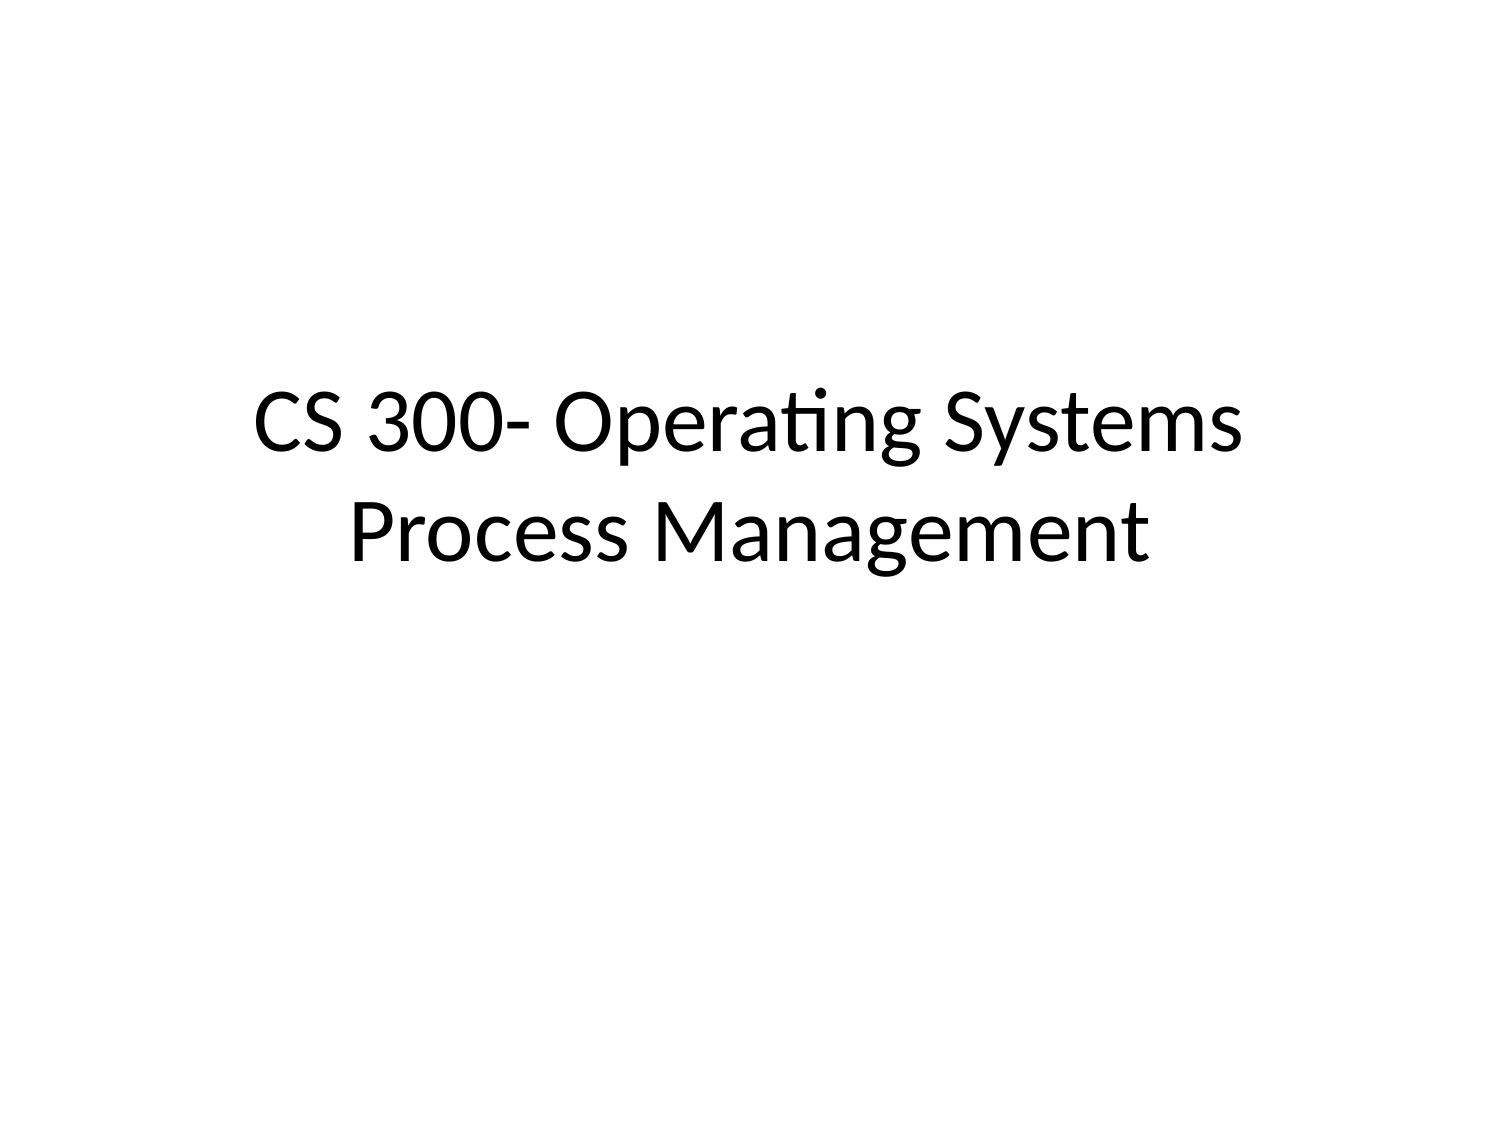

# CS 300- Operating Systems Process Management